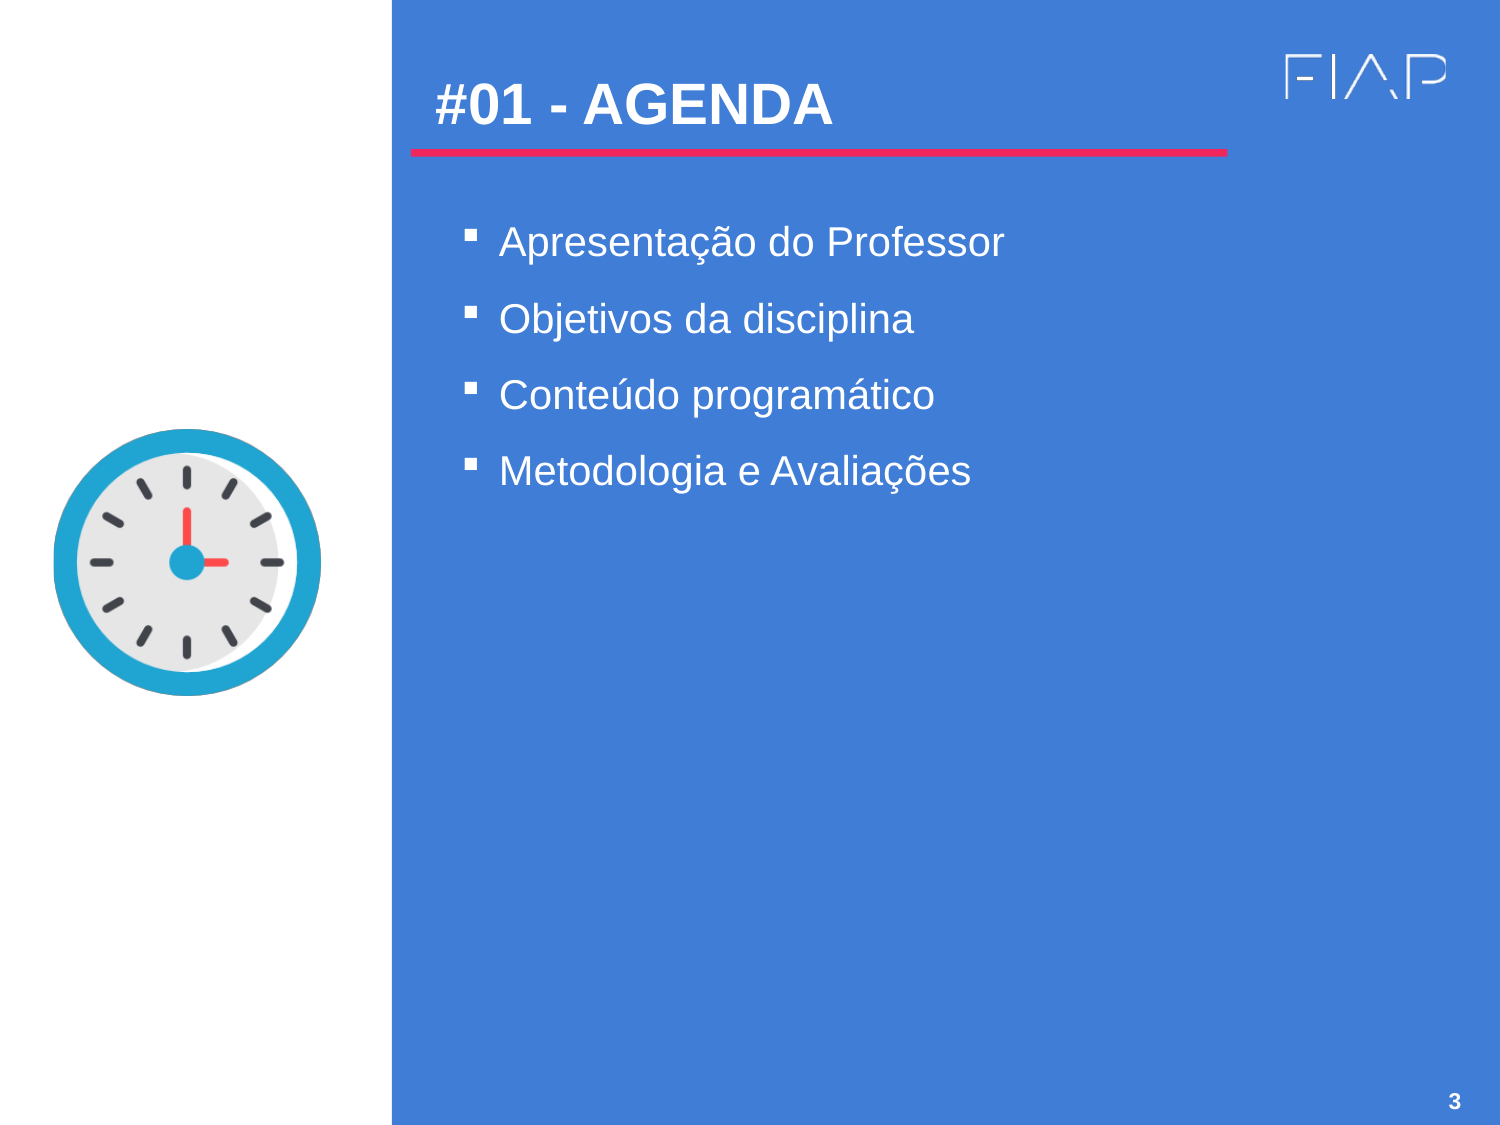

#01 - AGENDA
Apresentação do Professor
Objetivos da disciplina
Conteúdo programático
Metodologia e Avaliações